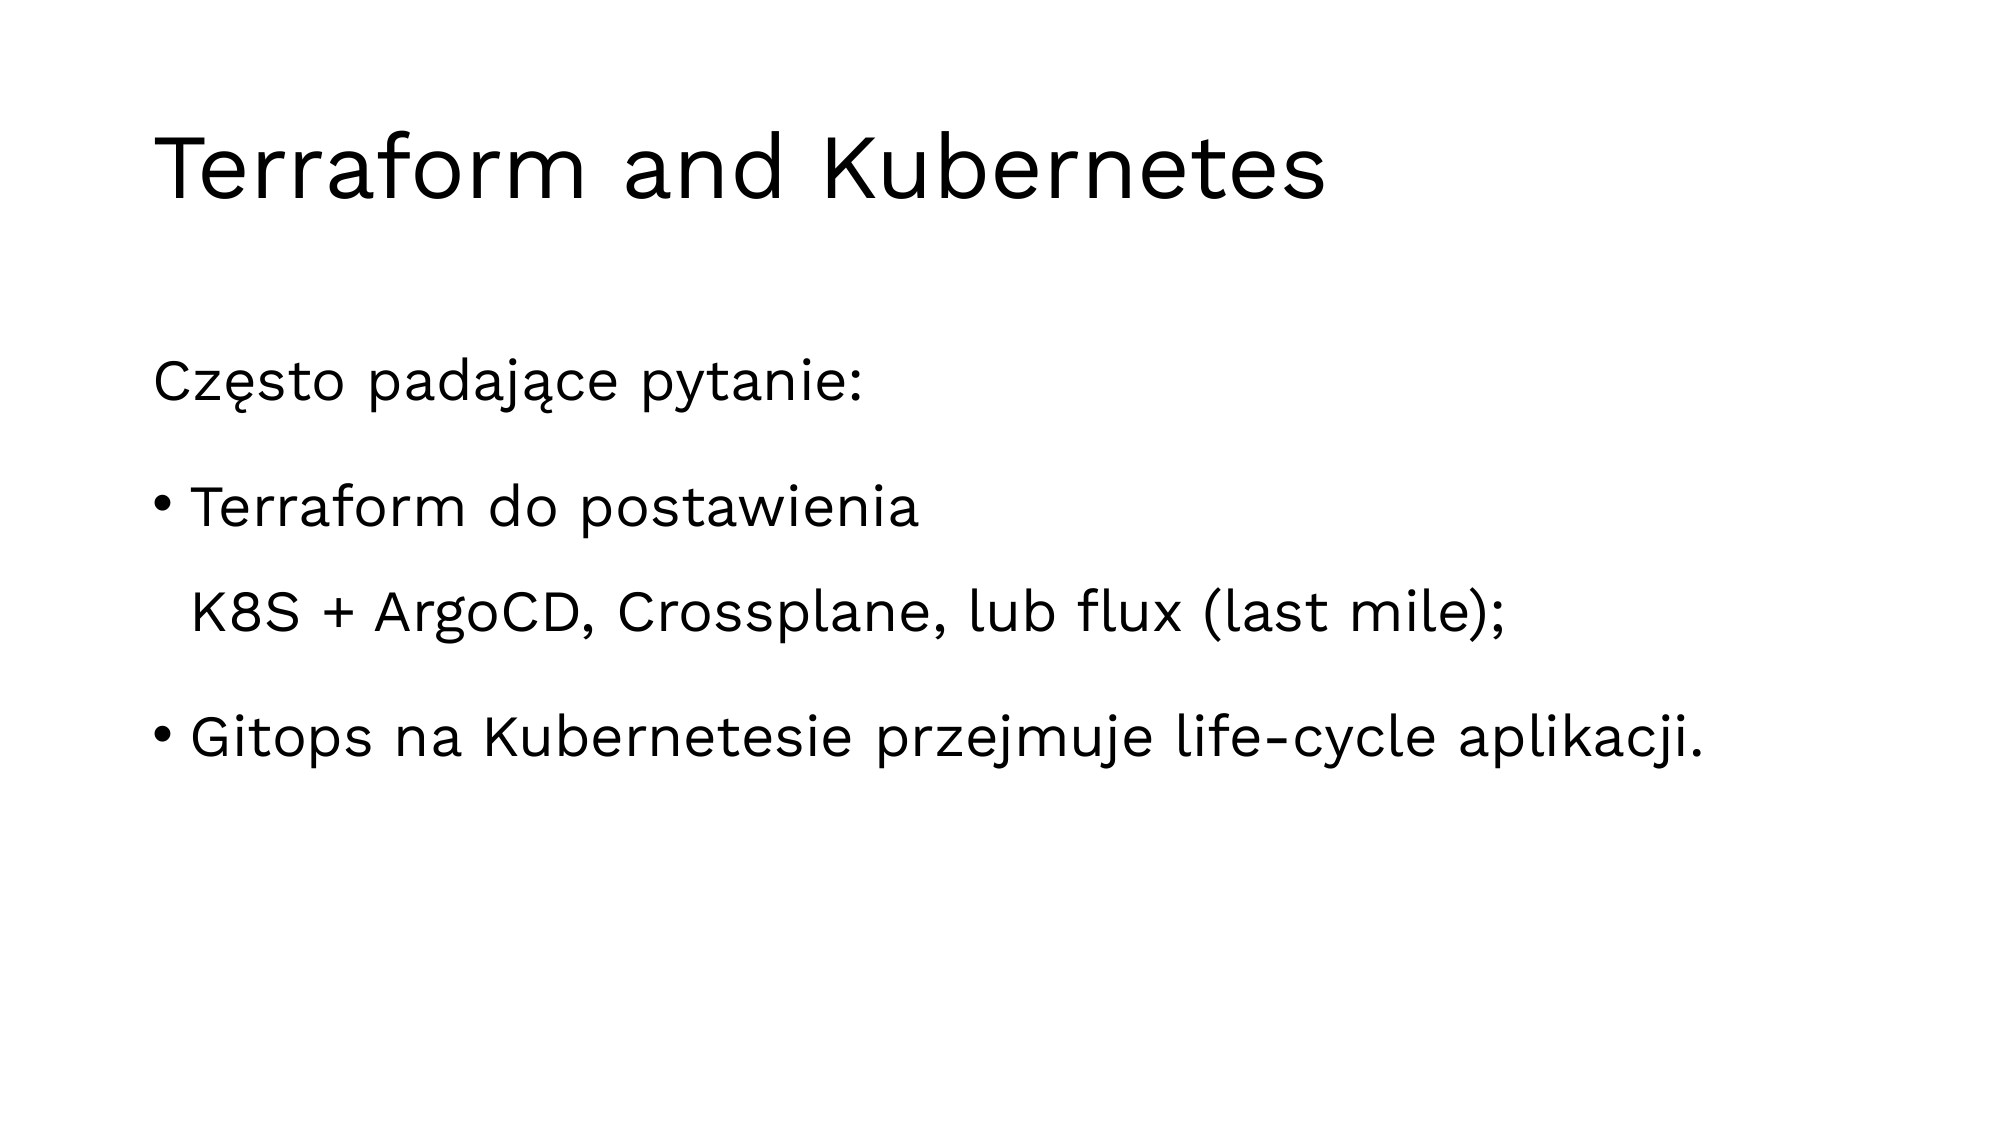

# Terraform and Kubernetes
Często padające pytanie:
Terraform do postawienia
K8S + ArgoCD, Crossplane, lub flux (last mile);
Gitops na Kubernetesie przejmuje life-cycle aplikacji.